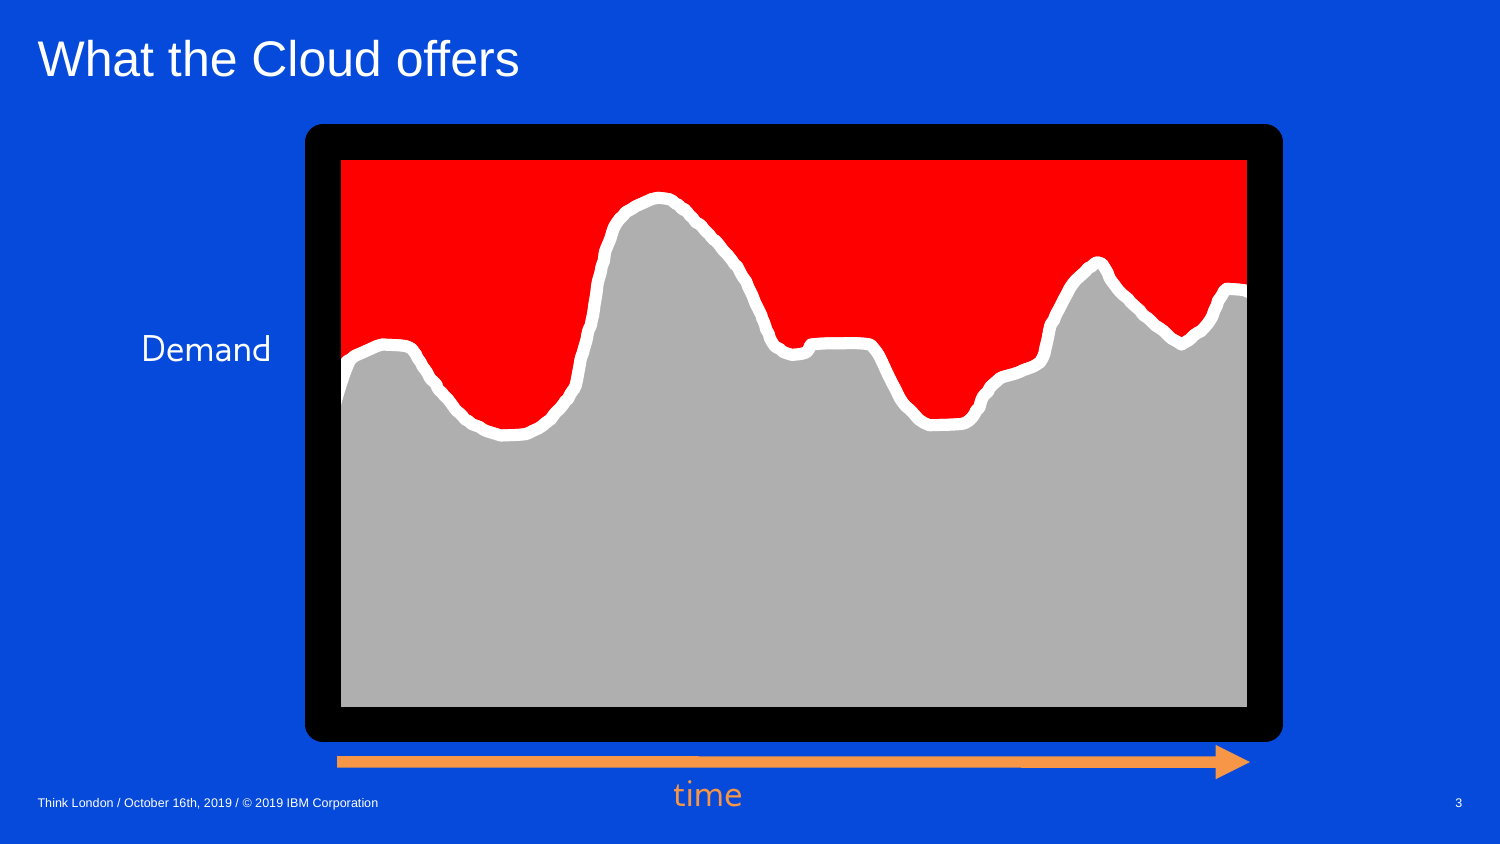

# What the Cloud offers

Demand

One big server running all the time?

time

Think London / October 16th, 2019 / © 2019 IBM Corporation
3